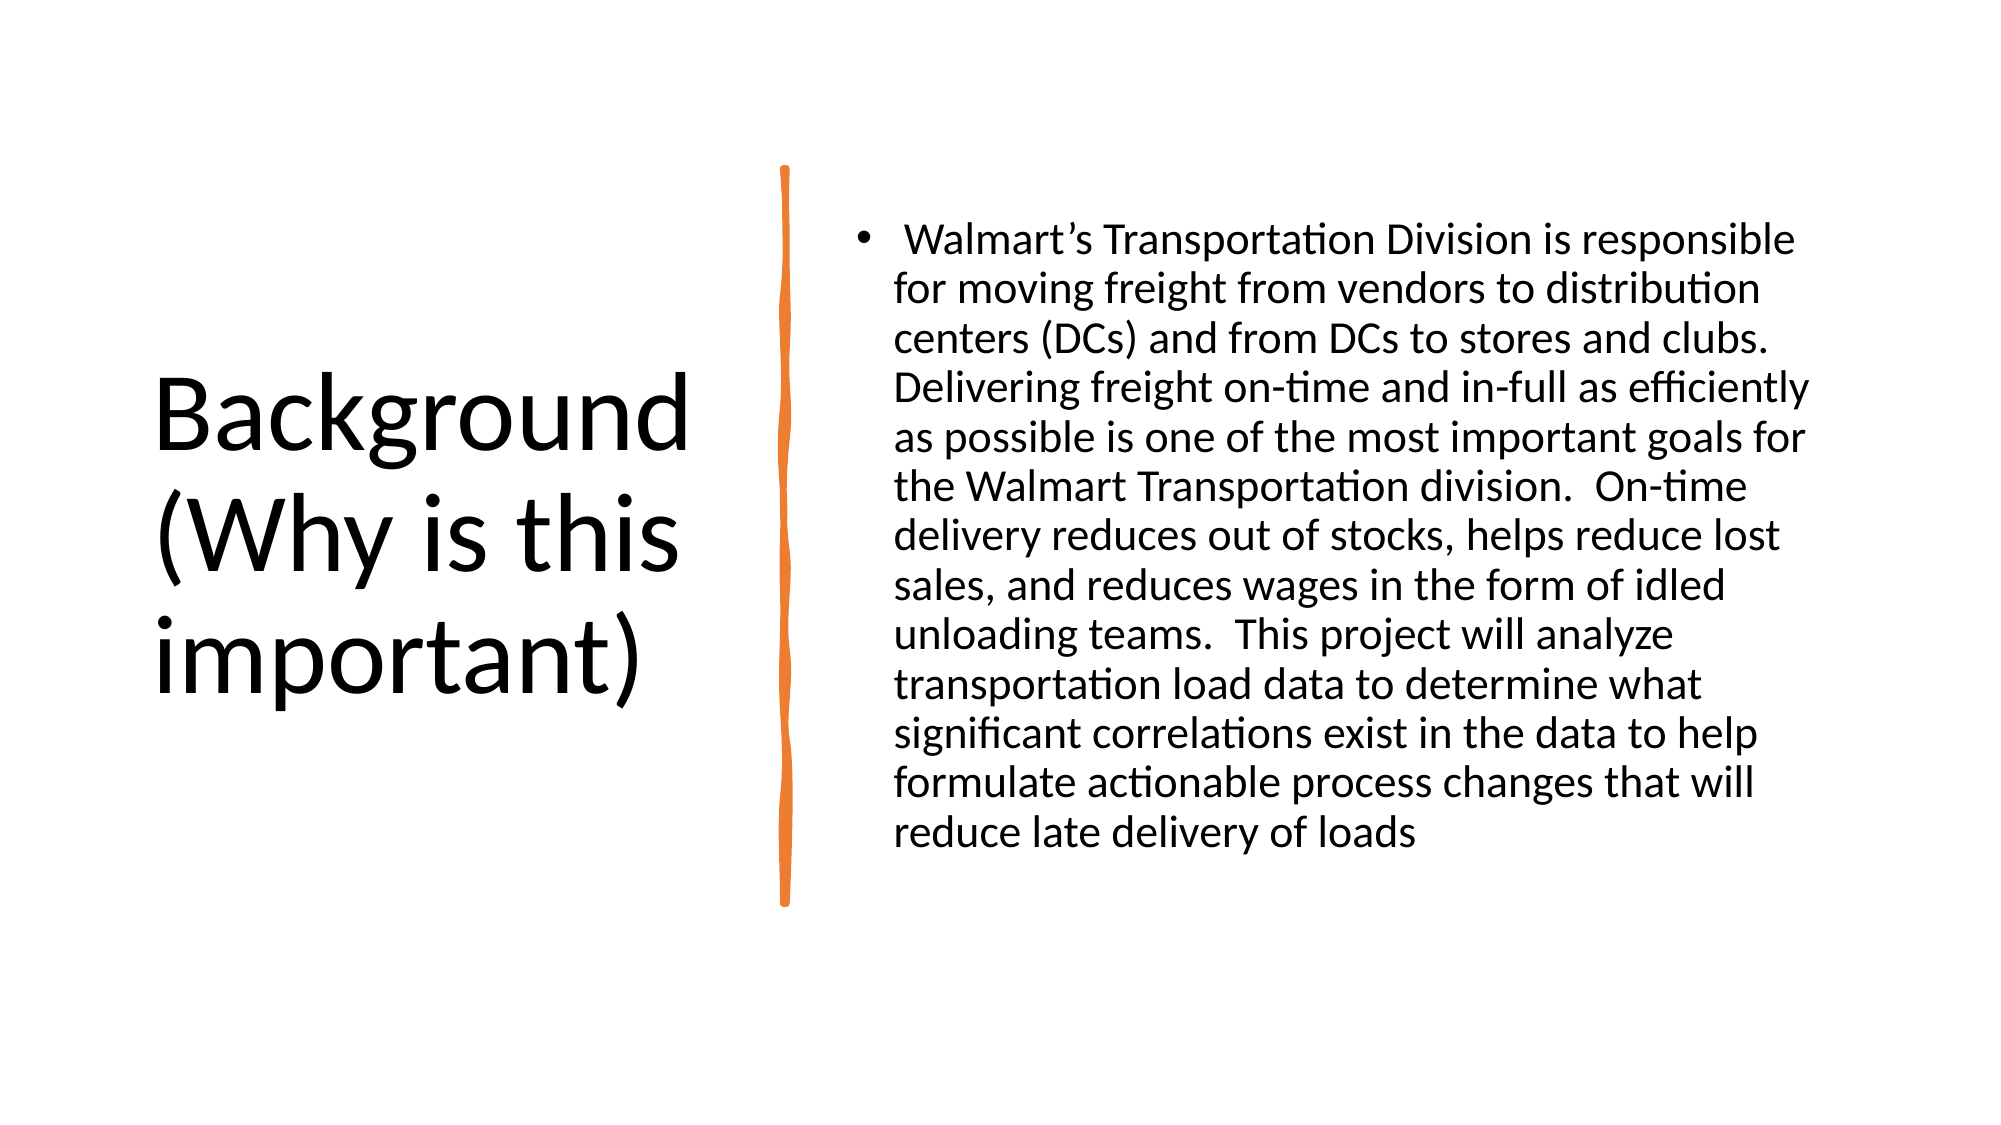

# Background (Why is this important)
 Walmart’s Transportation Division is responsible for moving freight from vendors to distribution centers (DCs) and from DCs to stores and clubs.  Delivering freight on-time and in-full as efficiently as possible is one of the most important goals for the Walmart Transportation division.  On-time delivery reduces out of stocks, helps reduce lost sales, and reduces wages in the form of idled unloading teams.  This project will analyze transportation load data to determine what significant correlations exist in the data to help formulate actionable process changes that will reduce late delivery of loads